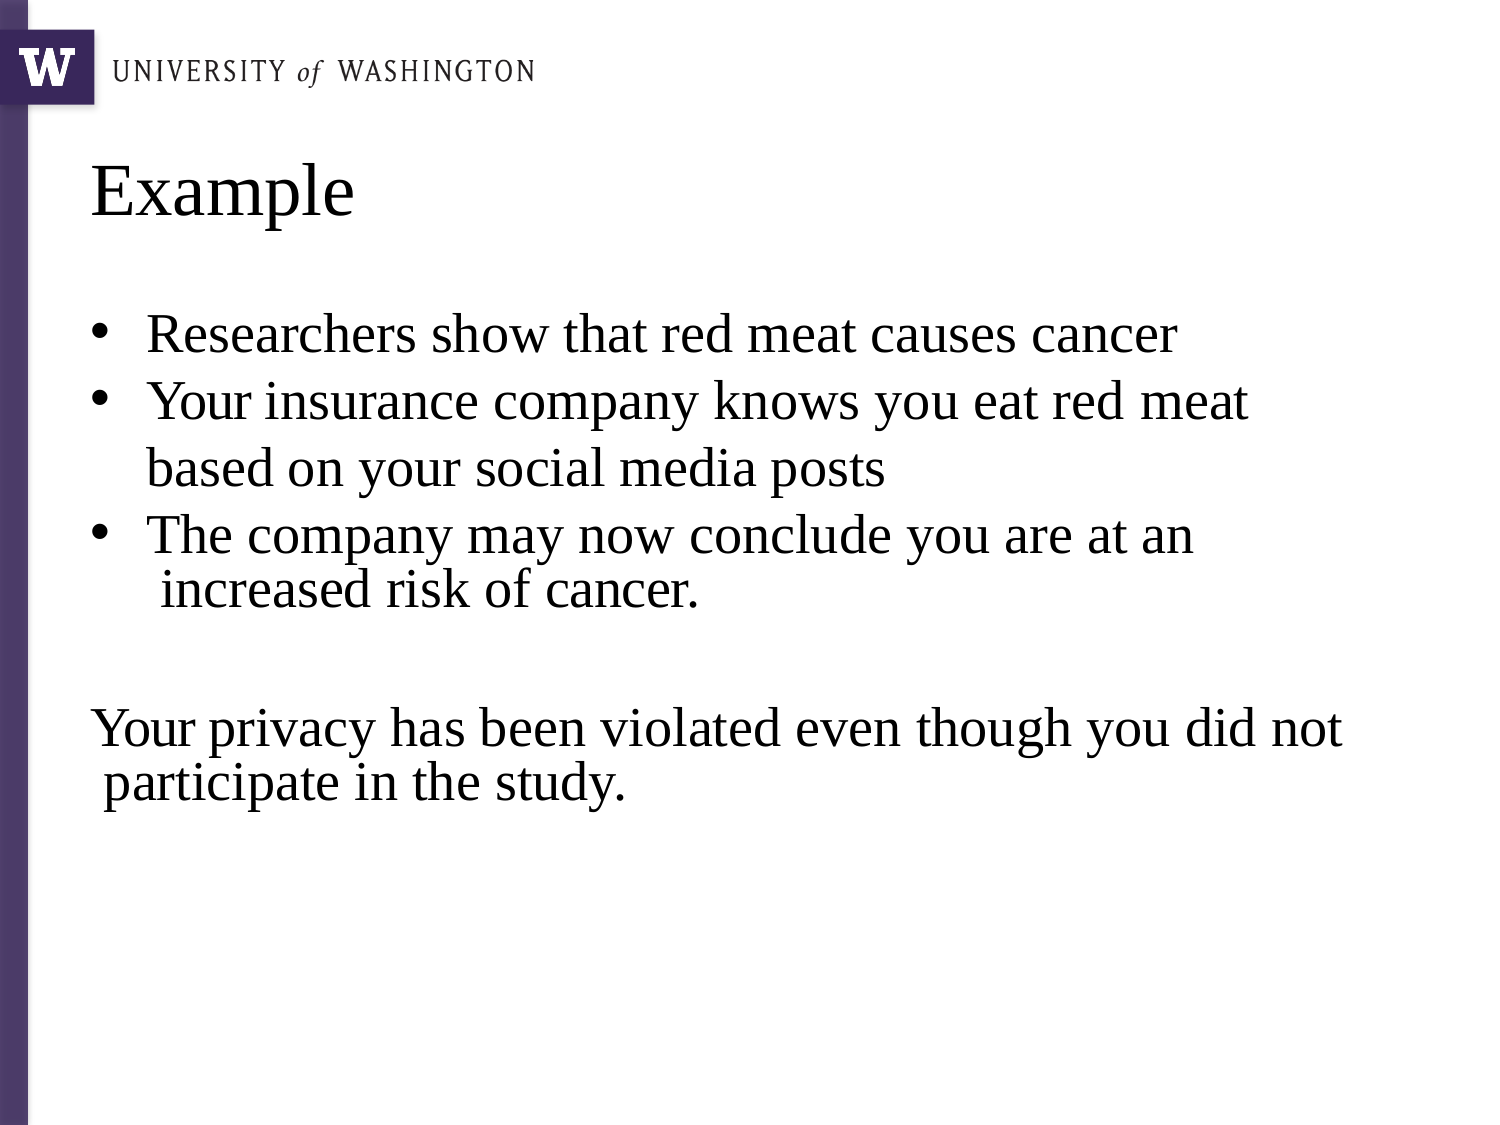

# Example
Researchers show that red meat causes cancer
Your insurance company knows you eat red meat based on your social media posts
The company may now conclude you are at an  increased risk of cancer.

Your privacy has been violated even though you did not  participate in the study.